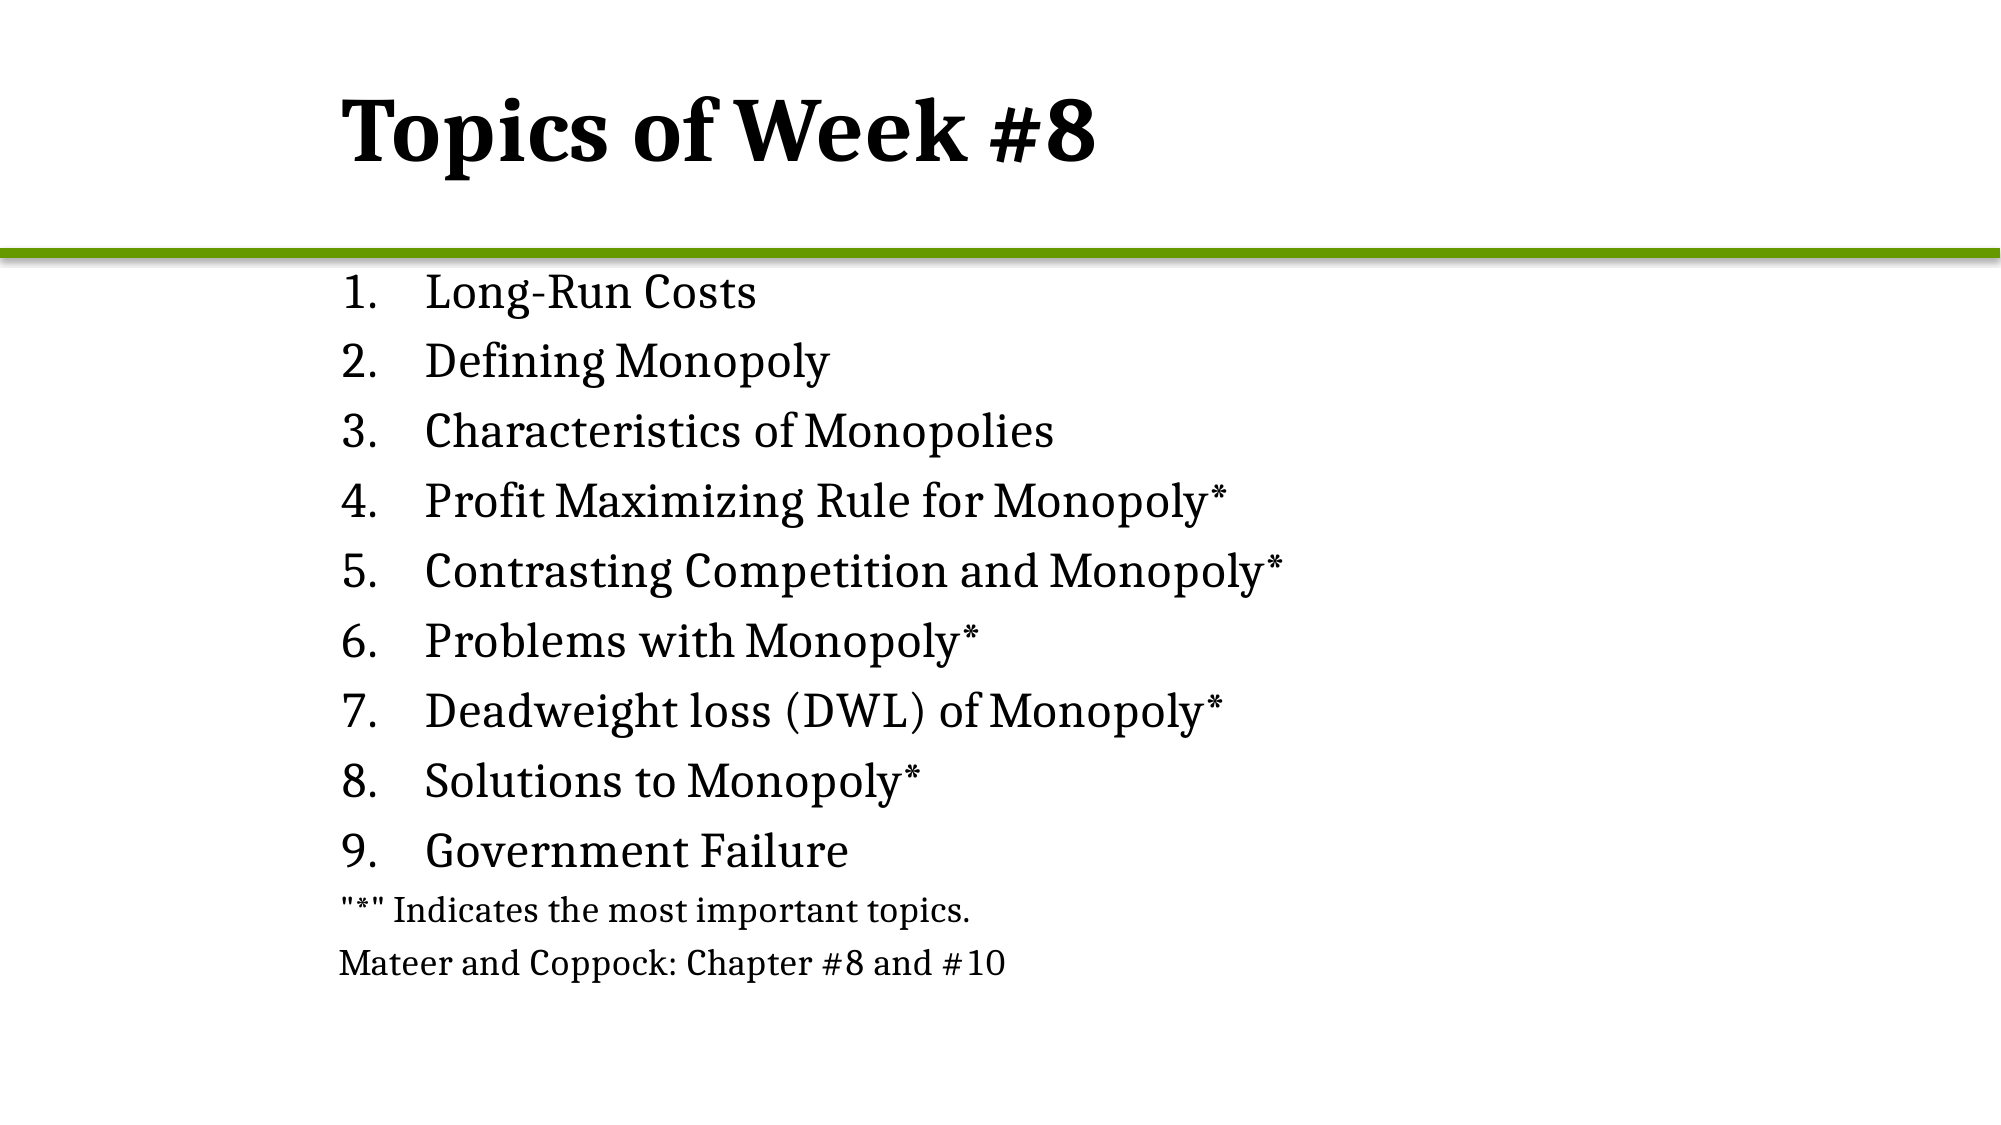

# Topics of Week #8
Long-Run Costs
Defining Monopoly
Characteristics of Monopolies
Profit Maximizing Rule for Monopoly*
Contrasting Competition and Monopoly*
Problems with Monopoly*
Deadweight loss (DWL) of Monopoly*
Solutions to Monopoly*
Government Failure
"*" Indicates the most important topics.
Mateer and Coppock: Chapter #8 and #10